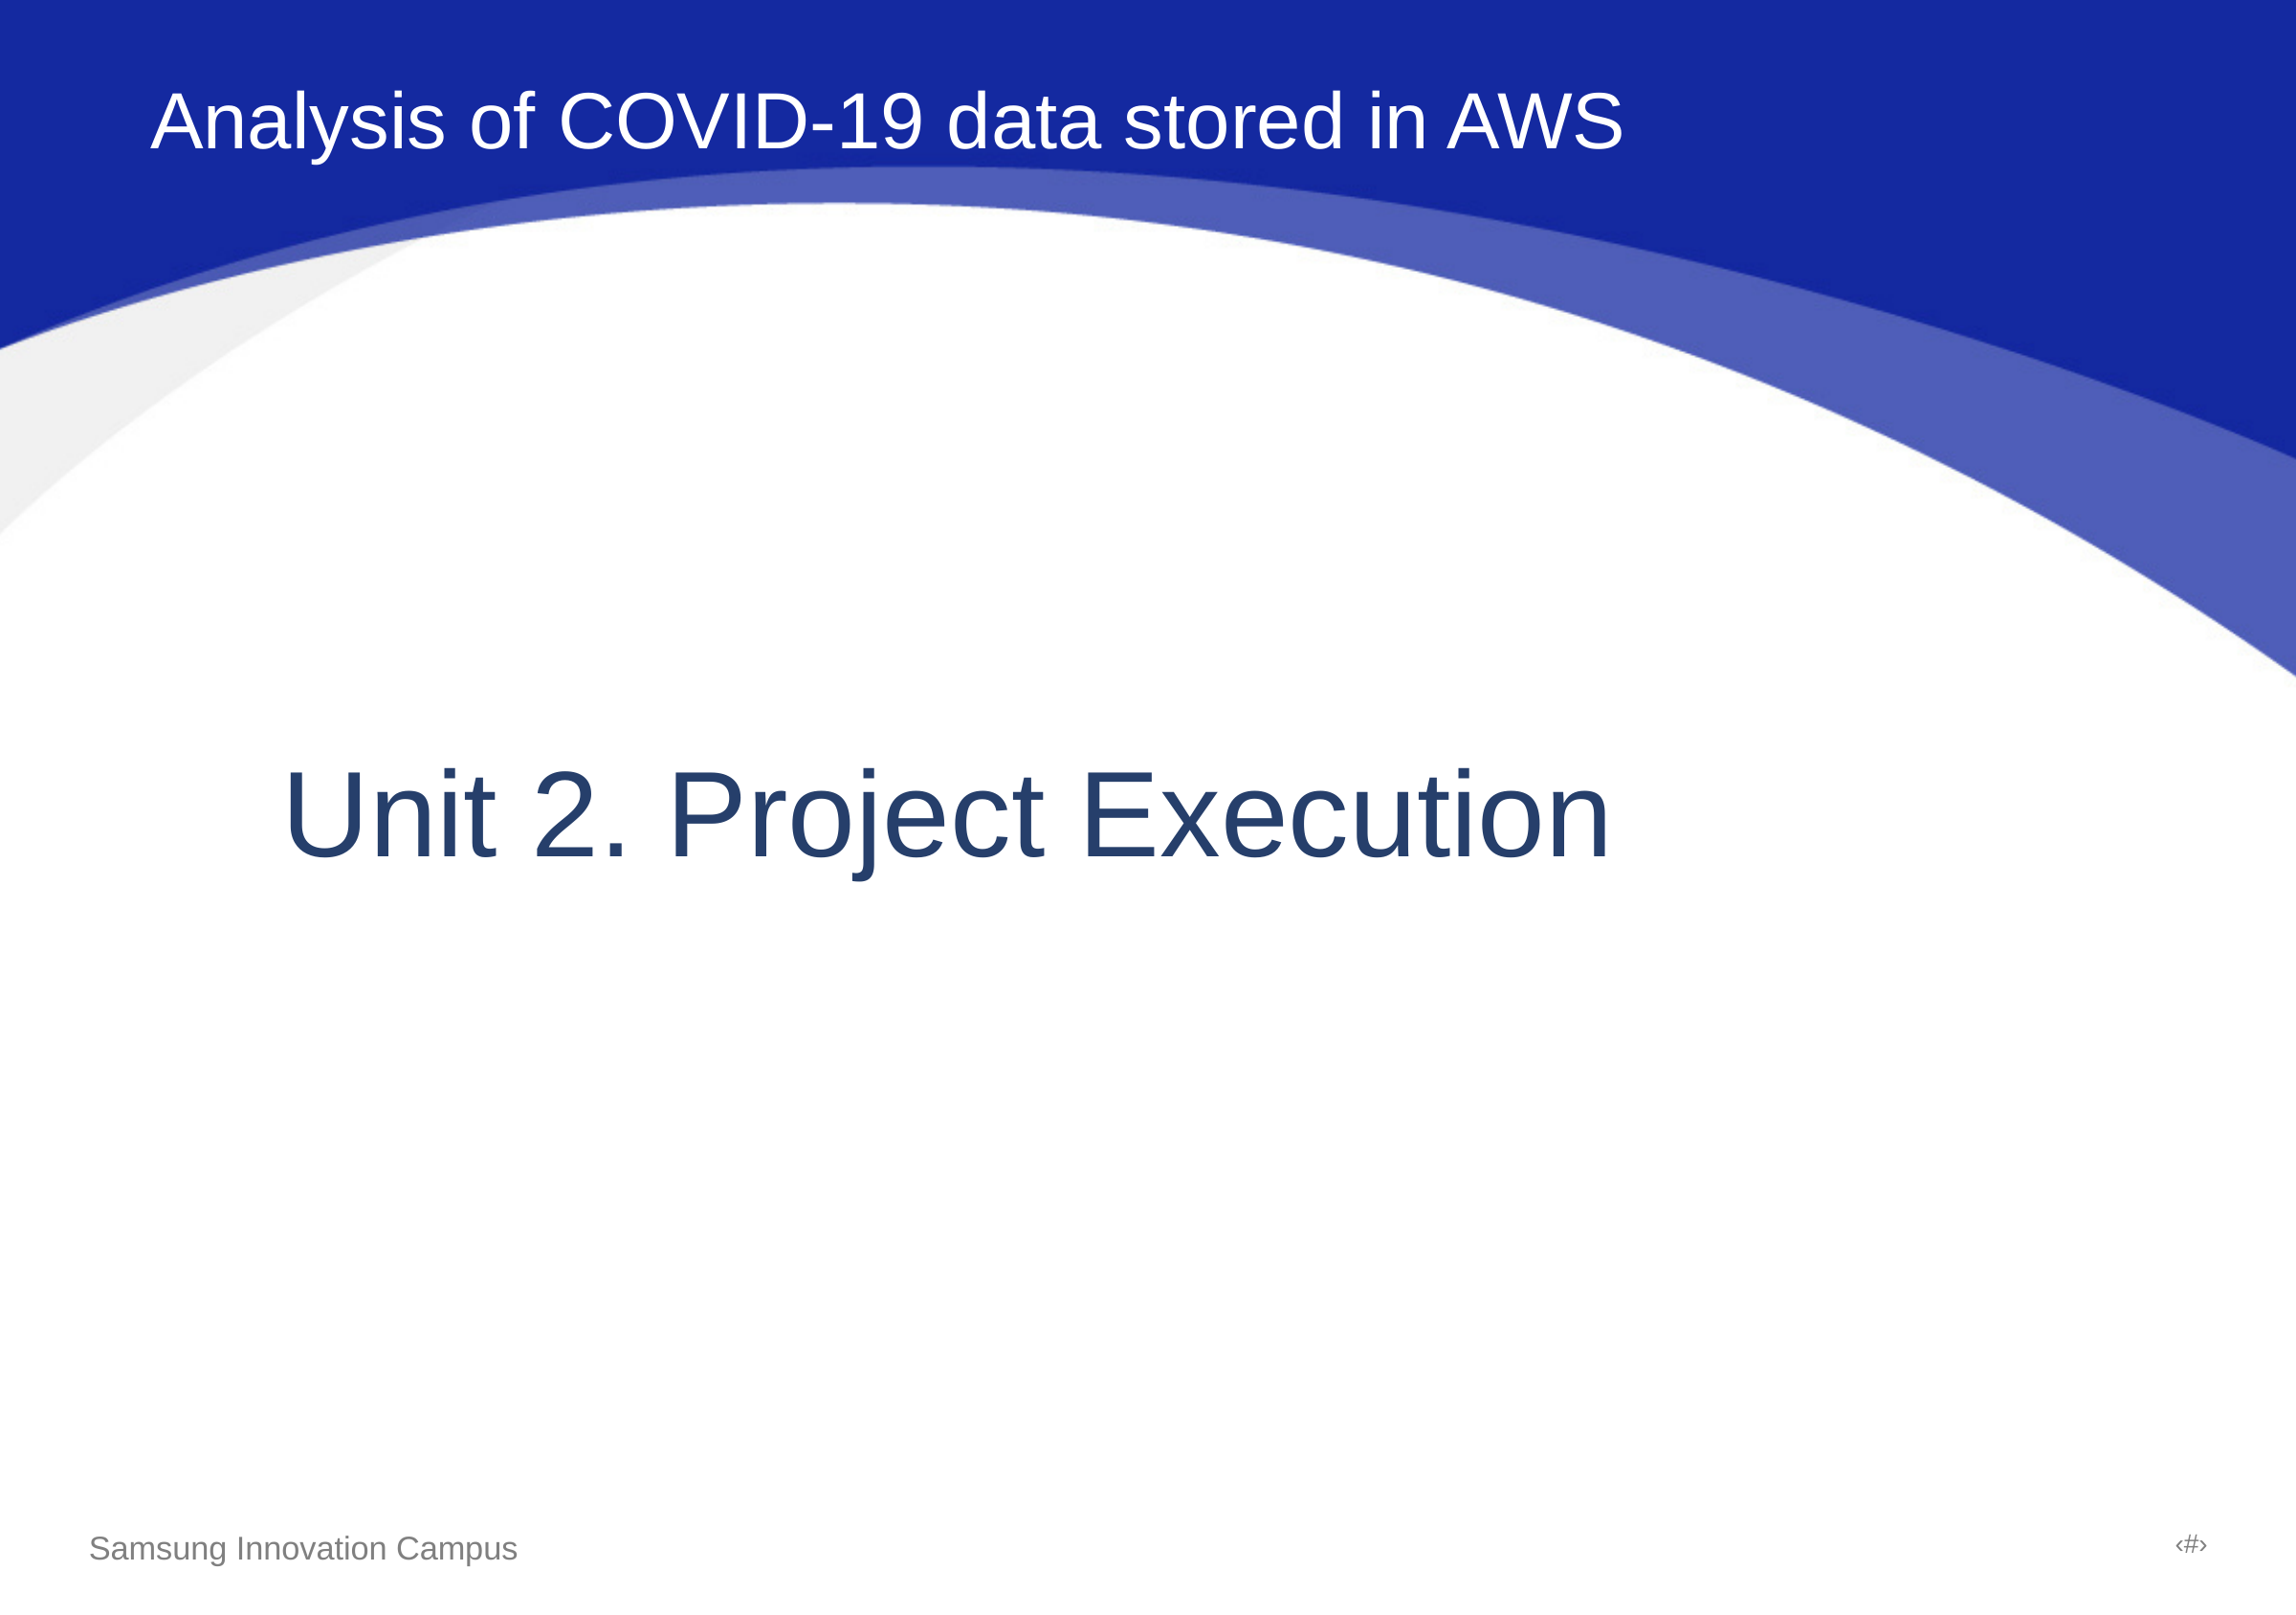

Analysis of COVID-19 data stored in AWS
Unit 2. Project Execution

‹#›
Samsung Innovation Campus